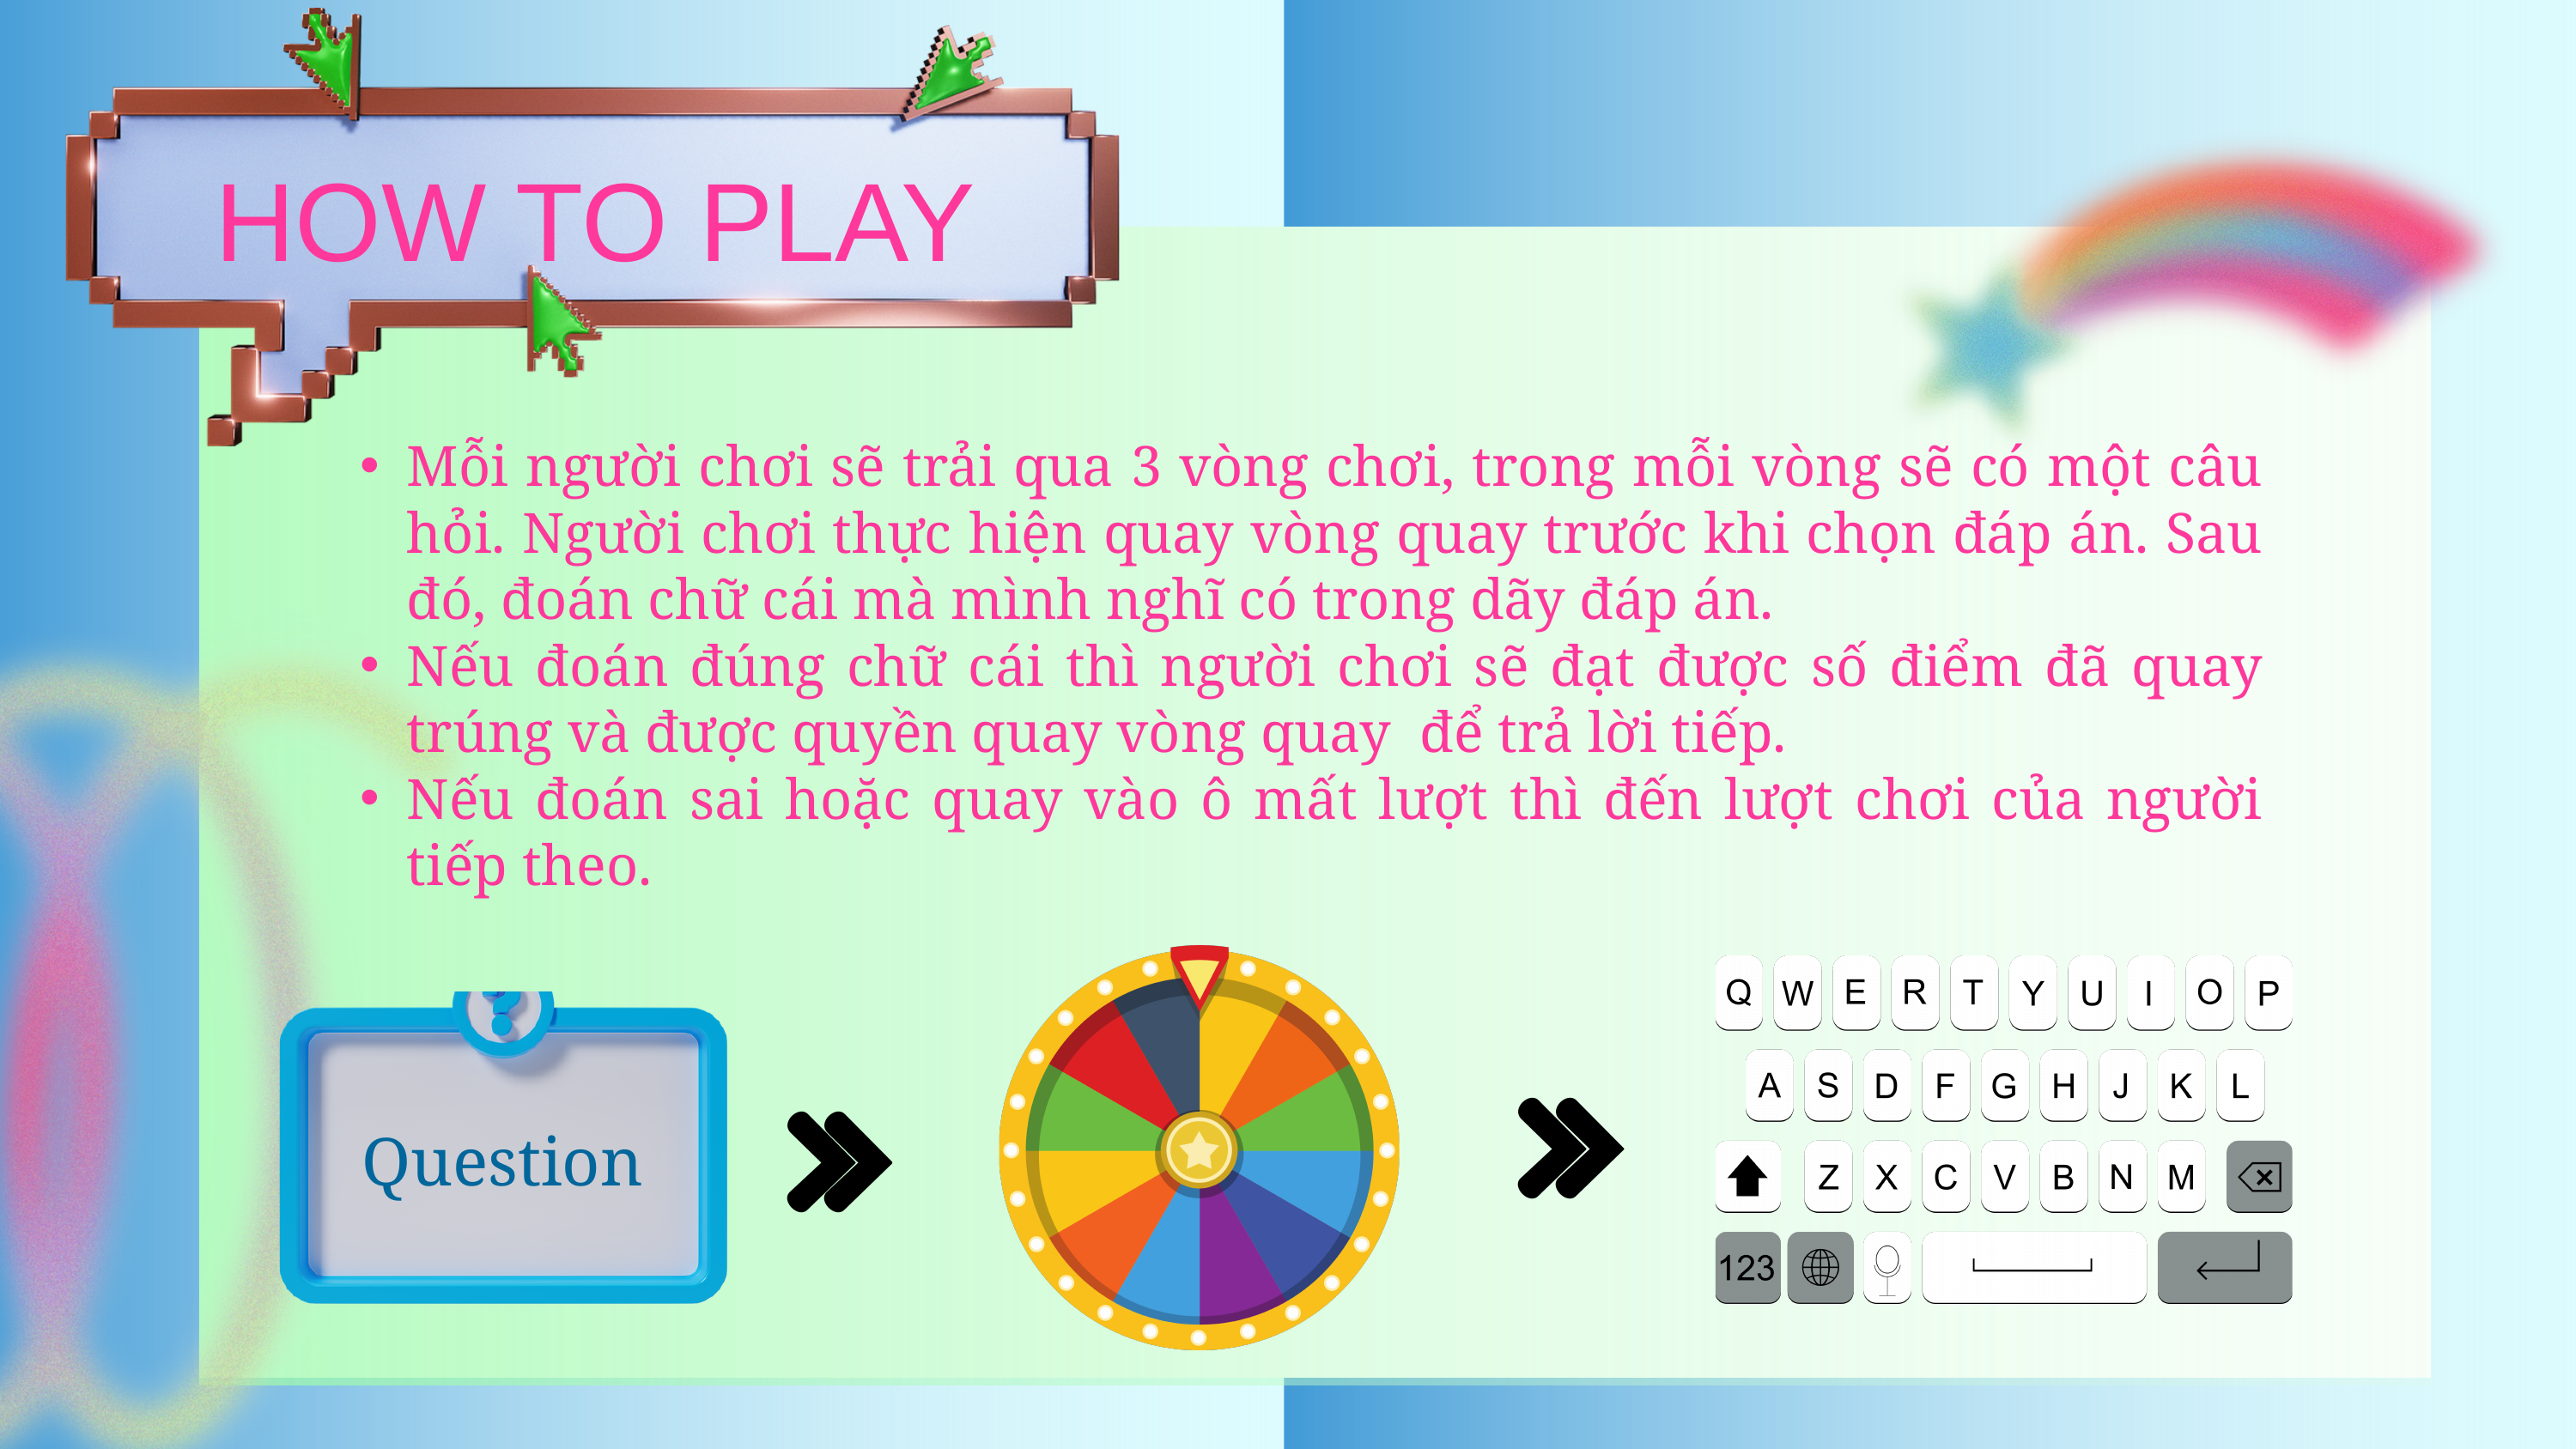

HOW TO PLAY

Mỗi người chơi sẽ trải qua 3 vòng chơi, trong mỗi vòng sẽ có một câu hỏi. Người chơi thực hiện quay vòng quay trước khi chọn đáp án. Sau đó, đoán chữ cái mà mình nghĩ có trong dãy đáp án.
Nếu đoán đúng chữ cái thì người chơi sẽ đạt được số điểm đã quay trúng và được quyền quay vòng quay  để trả lời tiếp.
Nếu đoán sai hoặc quay vào ô mất lượt thì đến lượt chơi của người tiếp theo.

Question